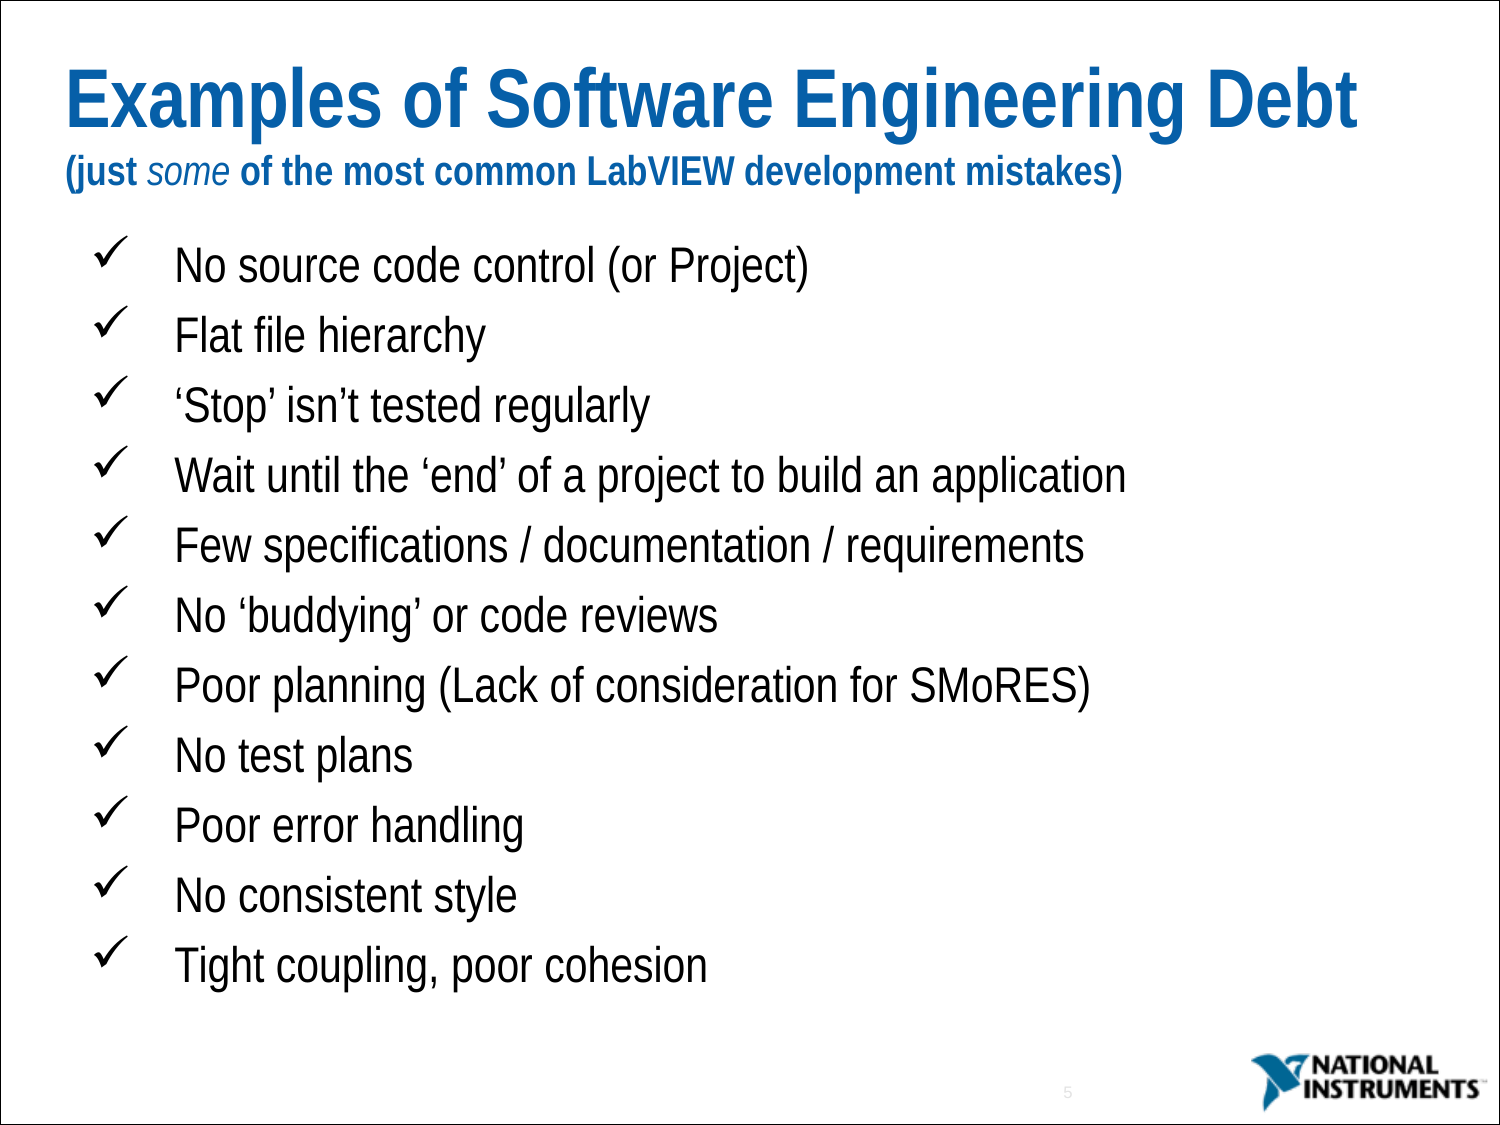

# Examples of Software Engineering Debt (just some of the most common LabVIEW development mistakes)
No source code control (or Project)
Flat file hierarchy
‘Stop’ isn’t tested regularly
Wait until the ‘end’ of a project to build an application
Few specifications / documentation / requirements
No ‘buddying’ or code reviews
Poor planning (Lack of consideration for SMoRES)
No test plans
Poor error handling
No consistent style
Tight coupling, poor cohesion